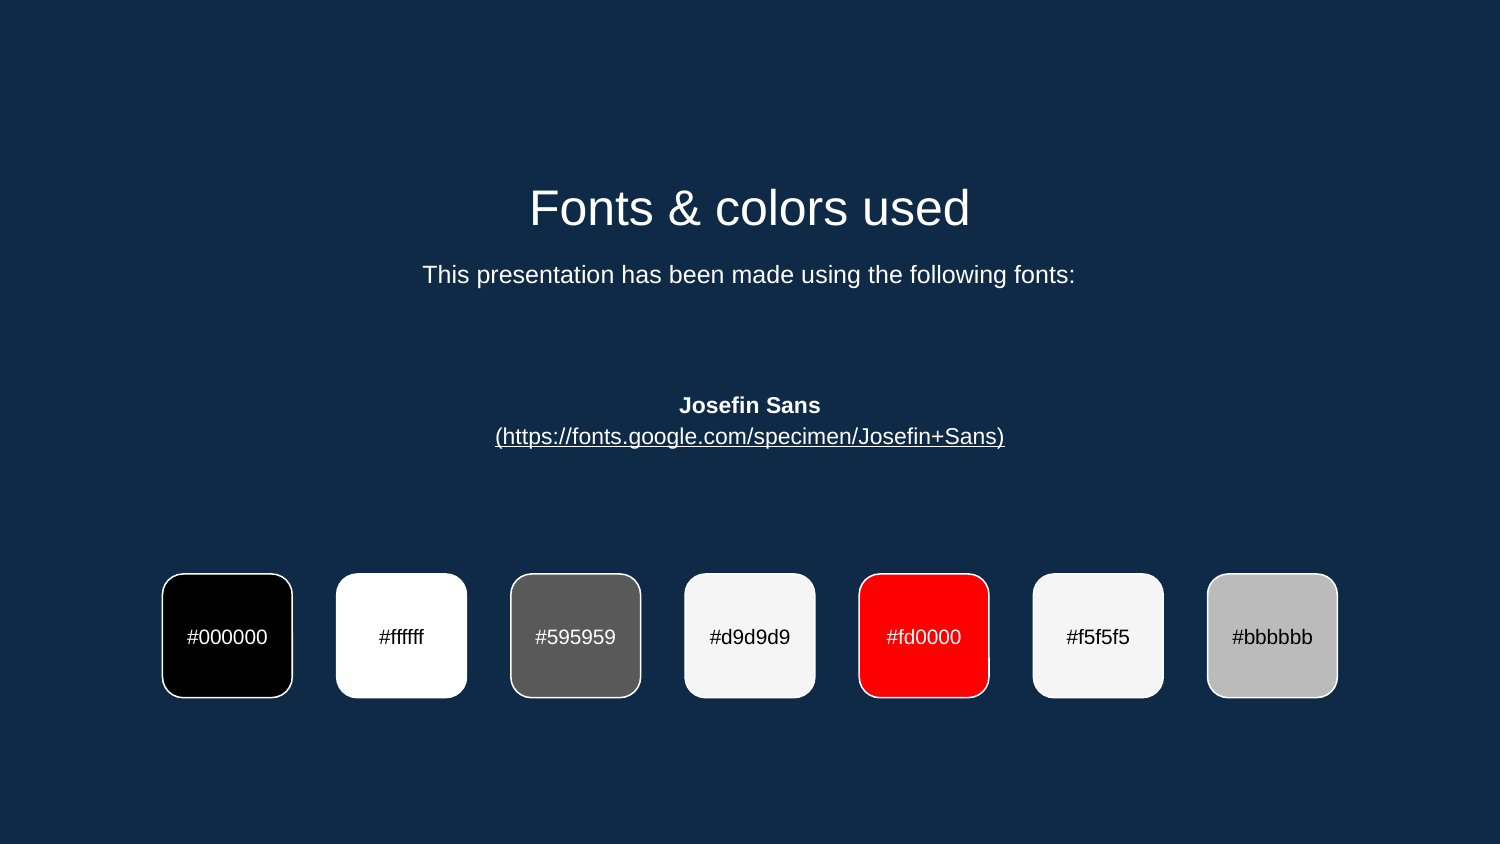

Fonts & colors used
This presentation has been made using the following fonts:

Josefin Sans
(https://fonts.google.com/specimen/Josefin+Sans)

#000000
#ffffff
#595959
#d9d9d9
#fd0000
#f5f5f5
#bbbbbb